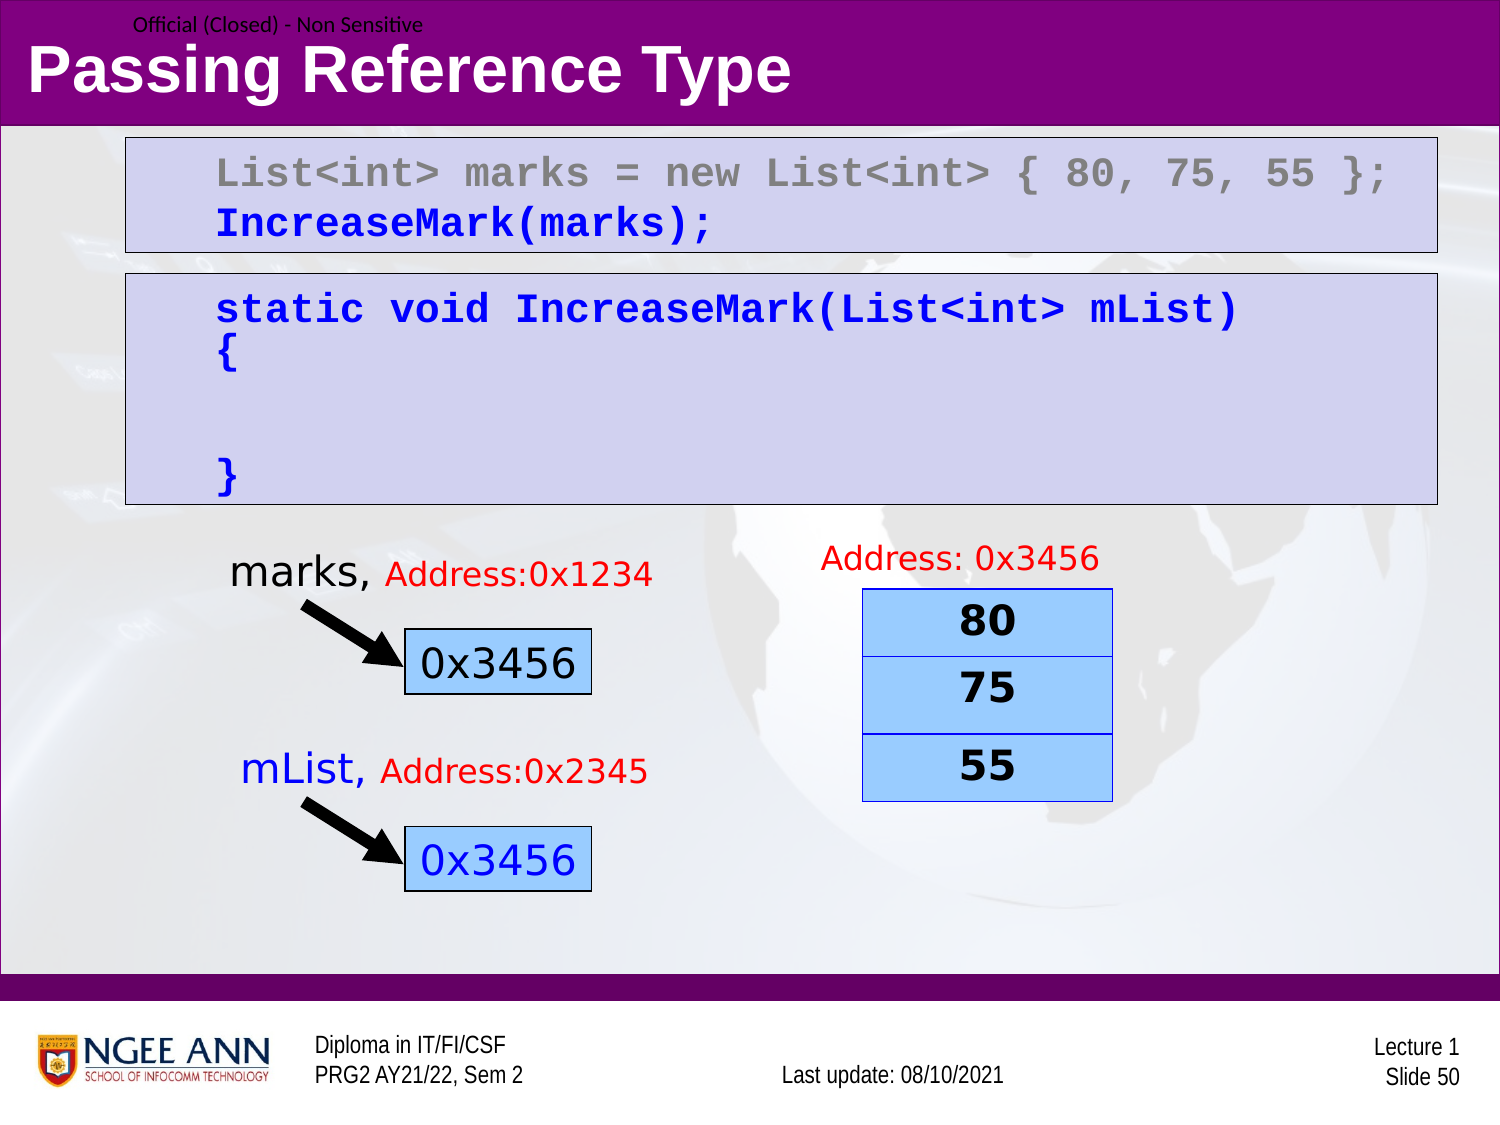

# Passing Reference Type
List<int> marks = new List<int> { 80, 75, 55 };
IncreaseMark(marks);
static void IncreaseMark(List<int> mList)
{

}
Address: 0x3456
marks, Address:0x1234
0x3456
| 80 |
| --- |
| 75 |
| 55 |
mList, Address:0x2345
0x3456